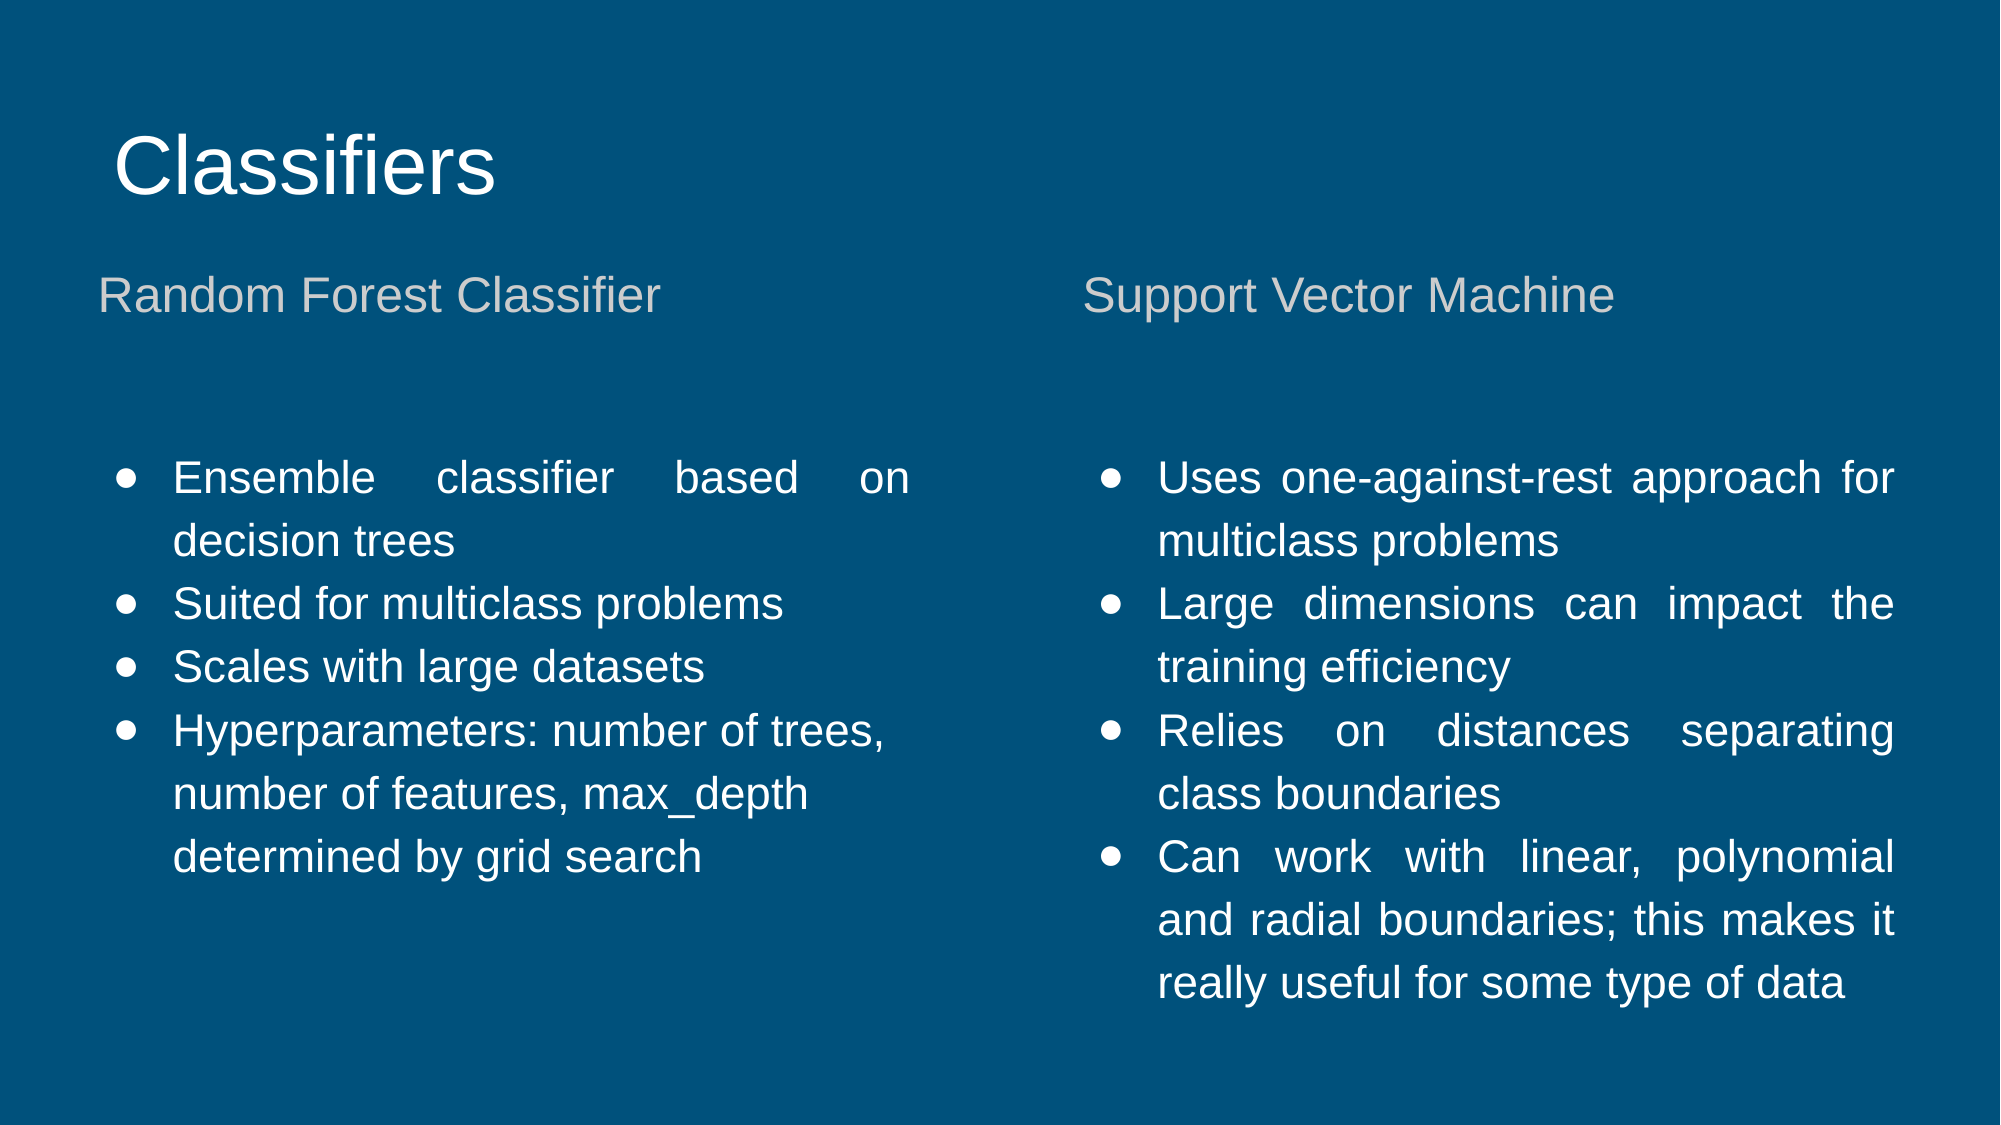

# Classifiers
Random Forest Classifier

Ensemble classifier based on decision trees
Suited for multiclass problems
Scales with large datasets
Hyperparameters: number of trees, number of features, max_depth determined by grid search
Support Vector Machine

Uses one-against-rest approach for multiclass problems
Large dimensions can impact the training efficiency
Relies on distances separating class boundaries
Can work with linear, polynomial and radial boundaries; this makes it really useful for some type of data